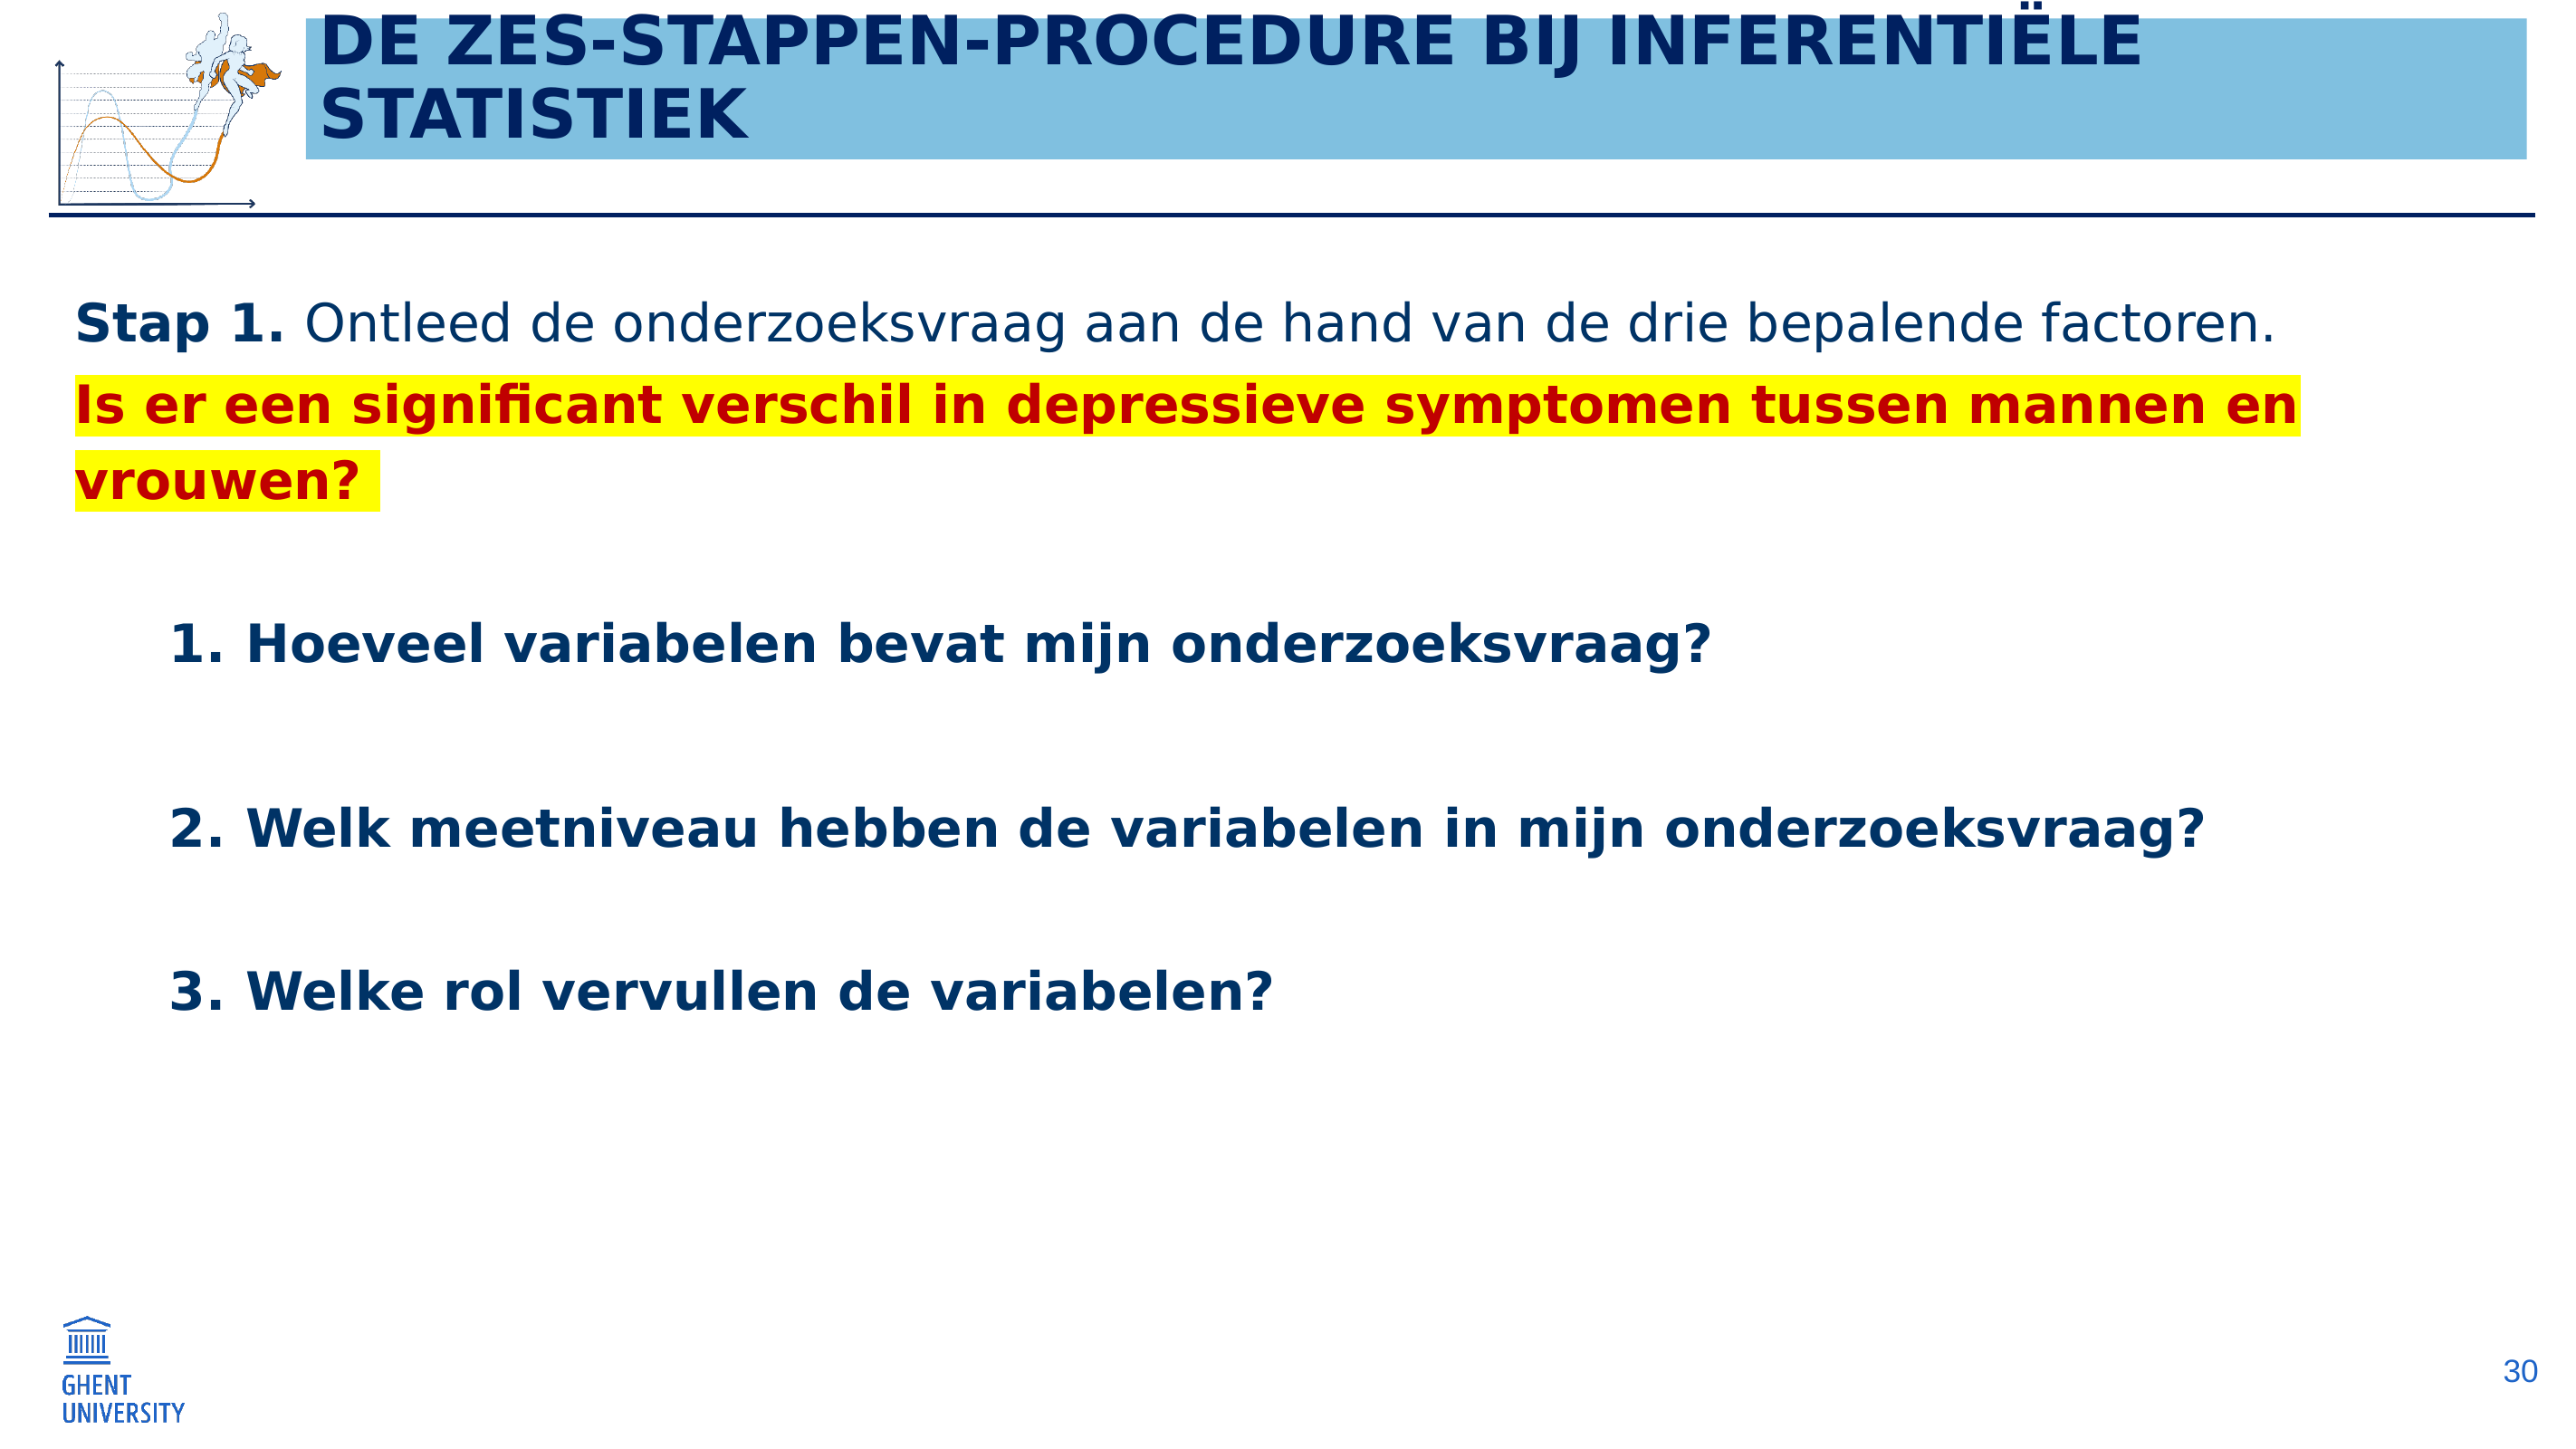

# De zes-stappen-procedure bij inferentiële statistiek
Stap 1. Ontleed de onderzoeksvraag aan de hand van de drie bepalende factoren.
Is er een significant verschil in depressieve symptomen tussen mannen en vrouwen?

Hoeveel variabelen bevat mijn onderzoeksvraag?

Welk meetniveau hebben de variabelen in mijn onderzoeksvraag?

Welke rol vervullen de variabelen?
30